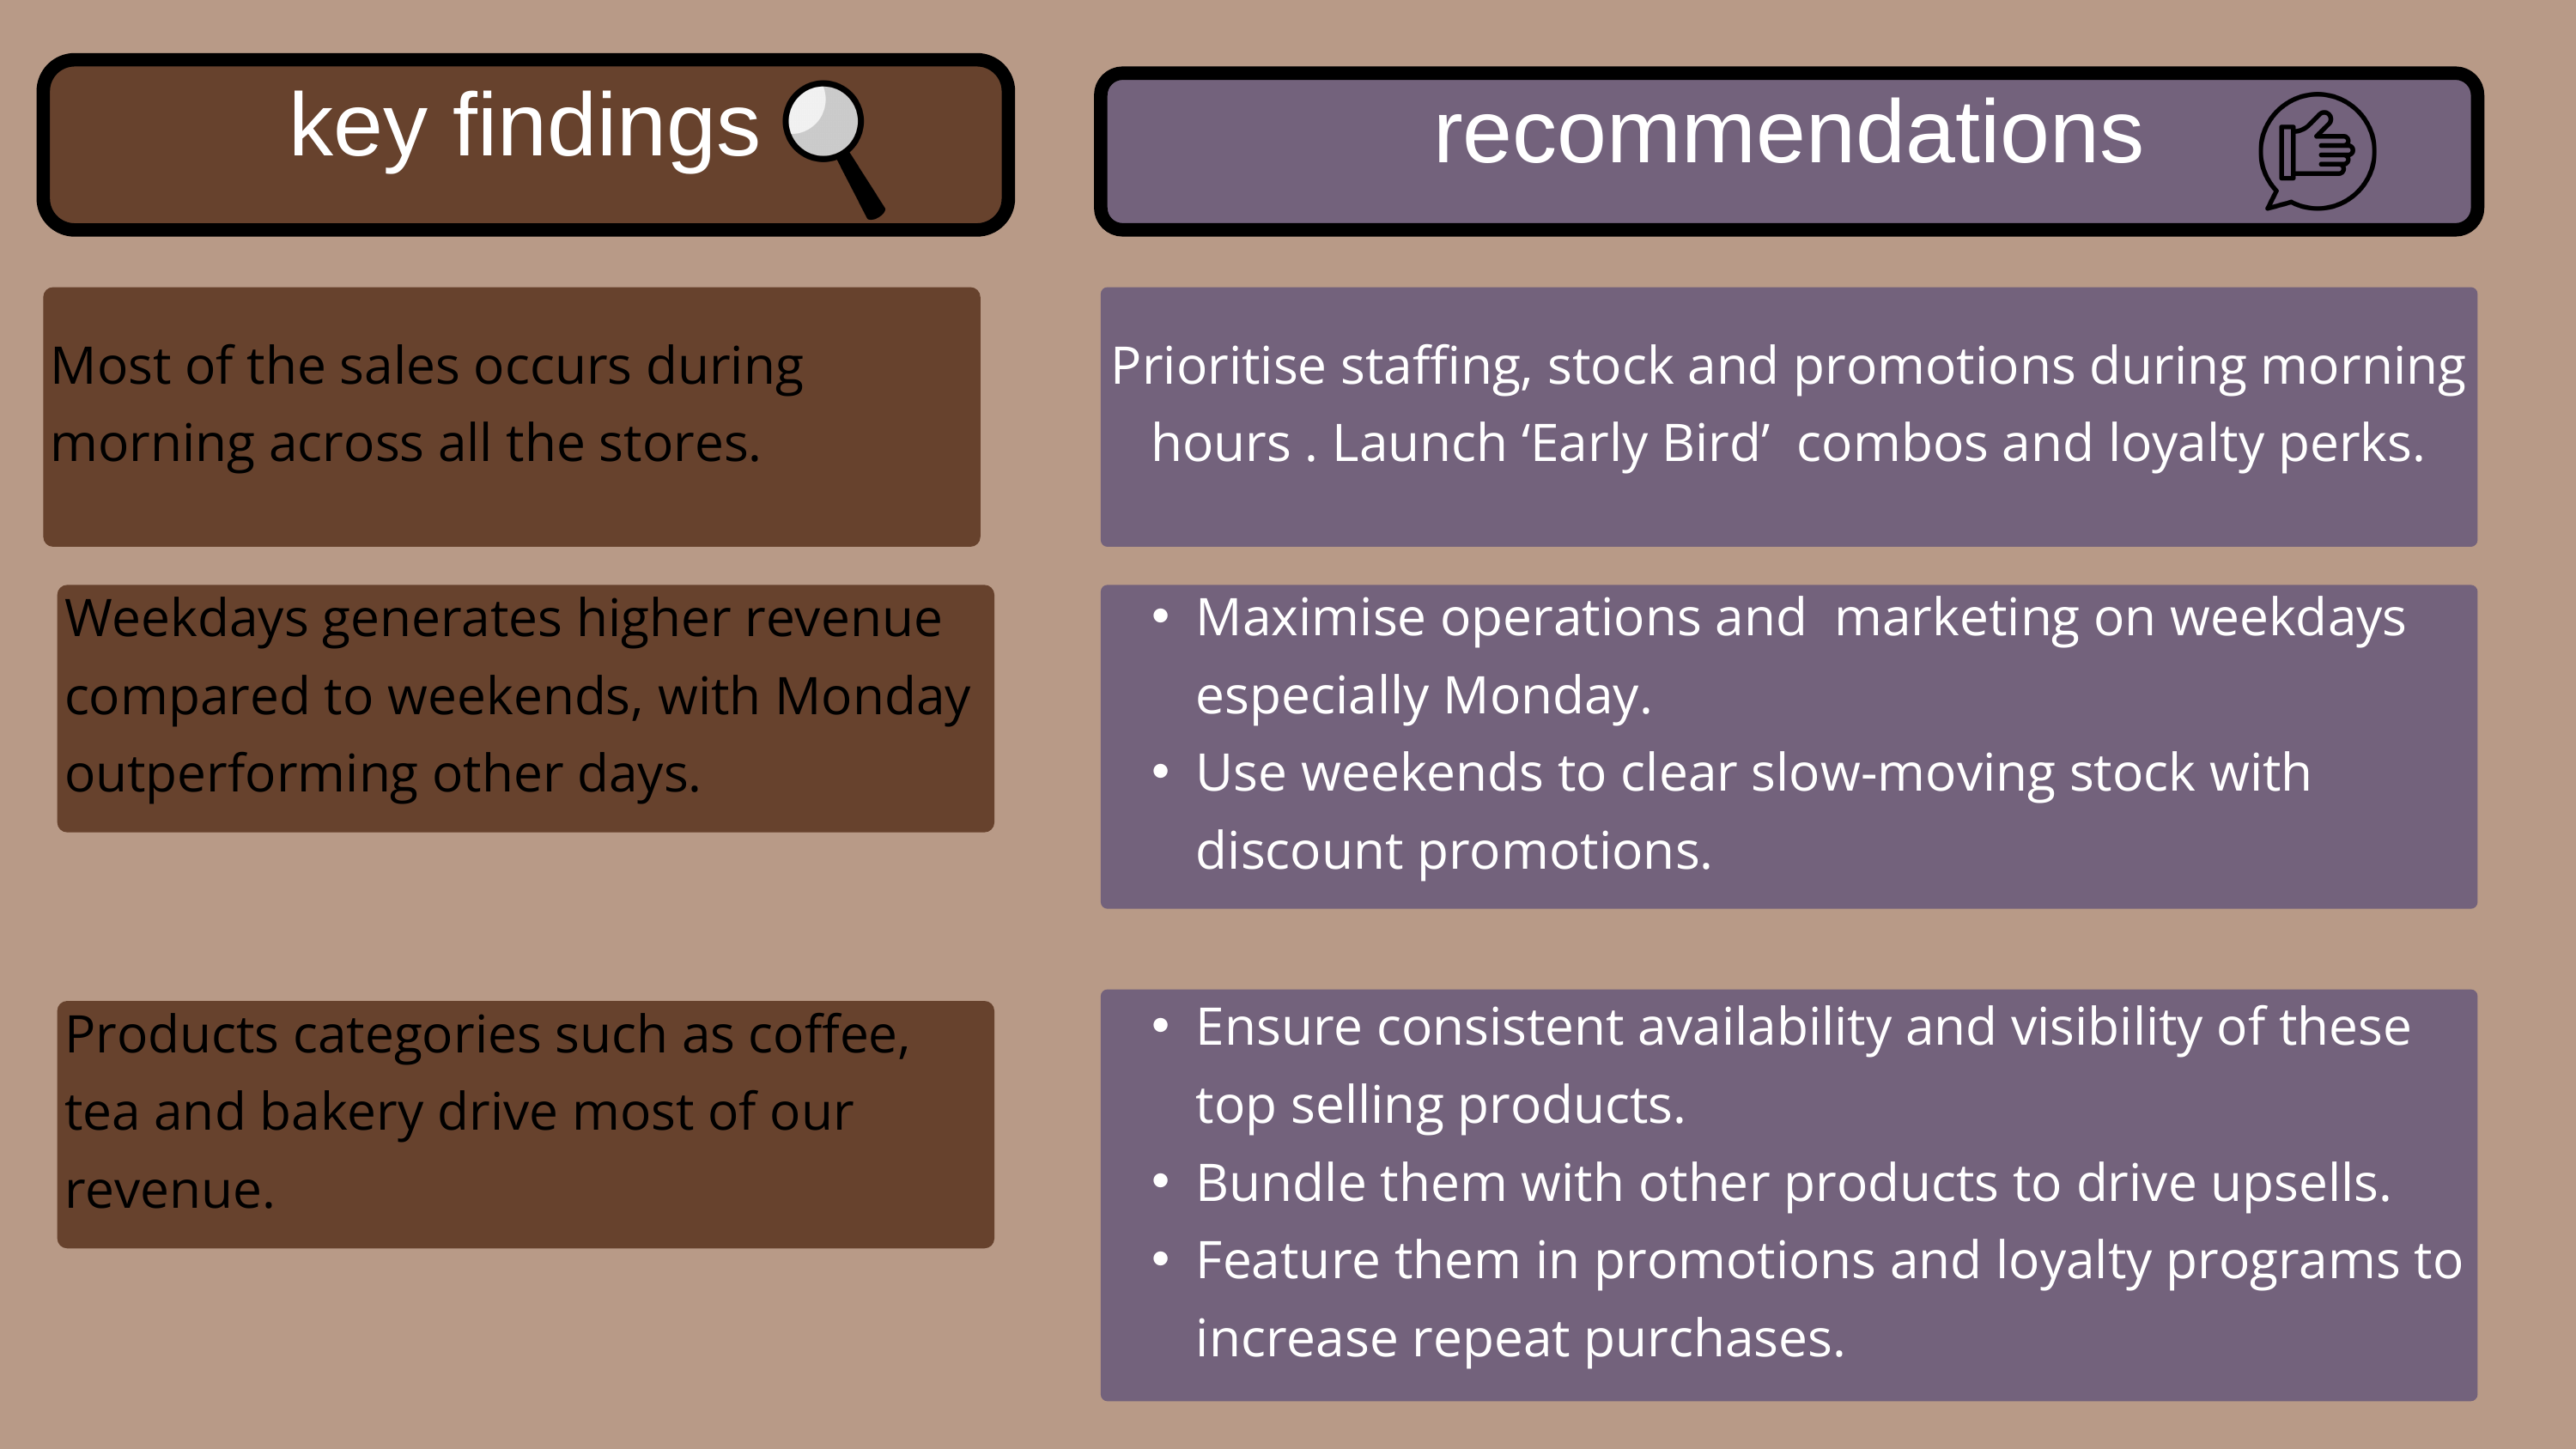

key findings

recommendations

Most of the sales occurs during morning across all the stores.

Prioritise staffing, stock and promotions during morning hours . Launch ‘Early Bird’  combos and loyalty perks.

Weekdays generates higher revenue compared to weekends, with Monday outperforming other days.

Maximise operations and  marketing on weekdays especially Monday.
Use weekends to clear slow-moving stock with discount promotions.

Ensure consistent availability and visibility of these top selling products.
Bundle them with other products to drive upsells.
Feature them in promotions and loyalty programs to increase repeat purchases.

Products categories such as coffee, tea and bakery drive most of our revenue.